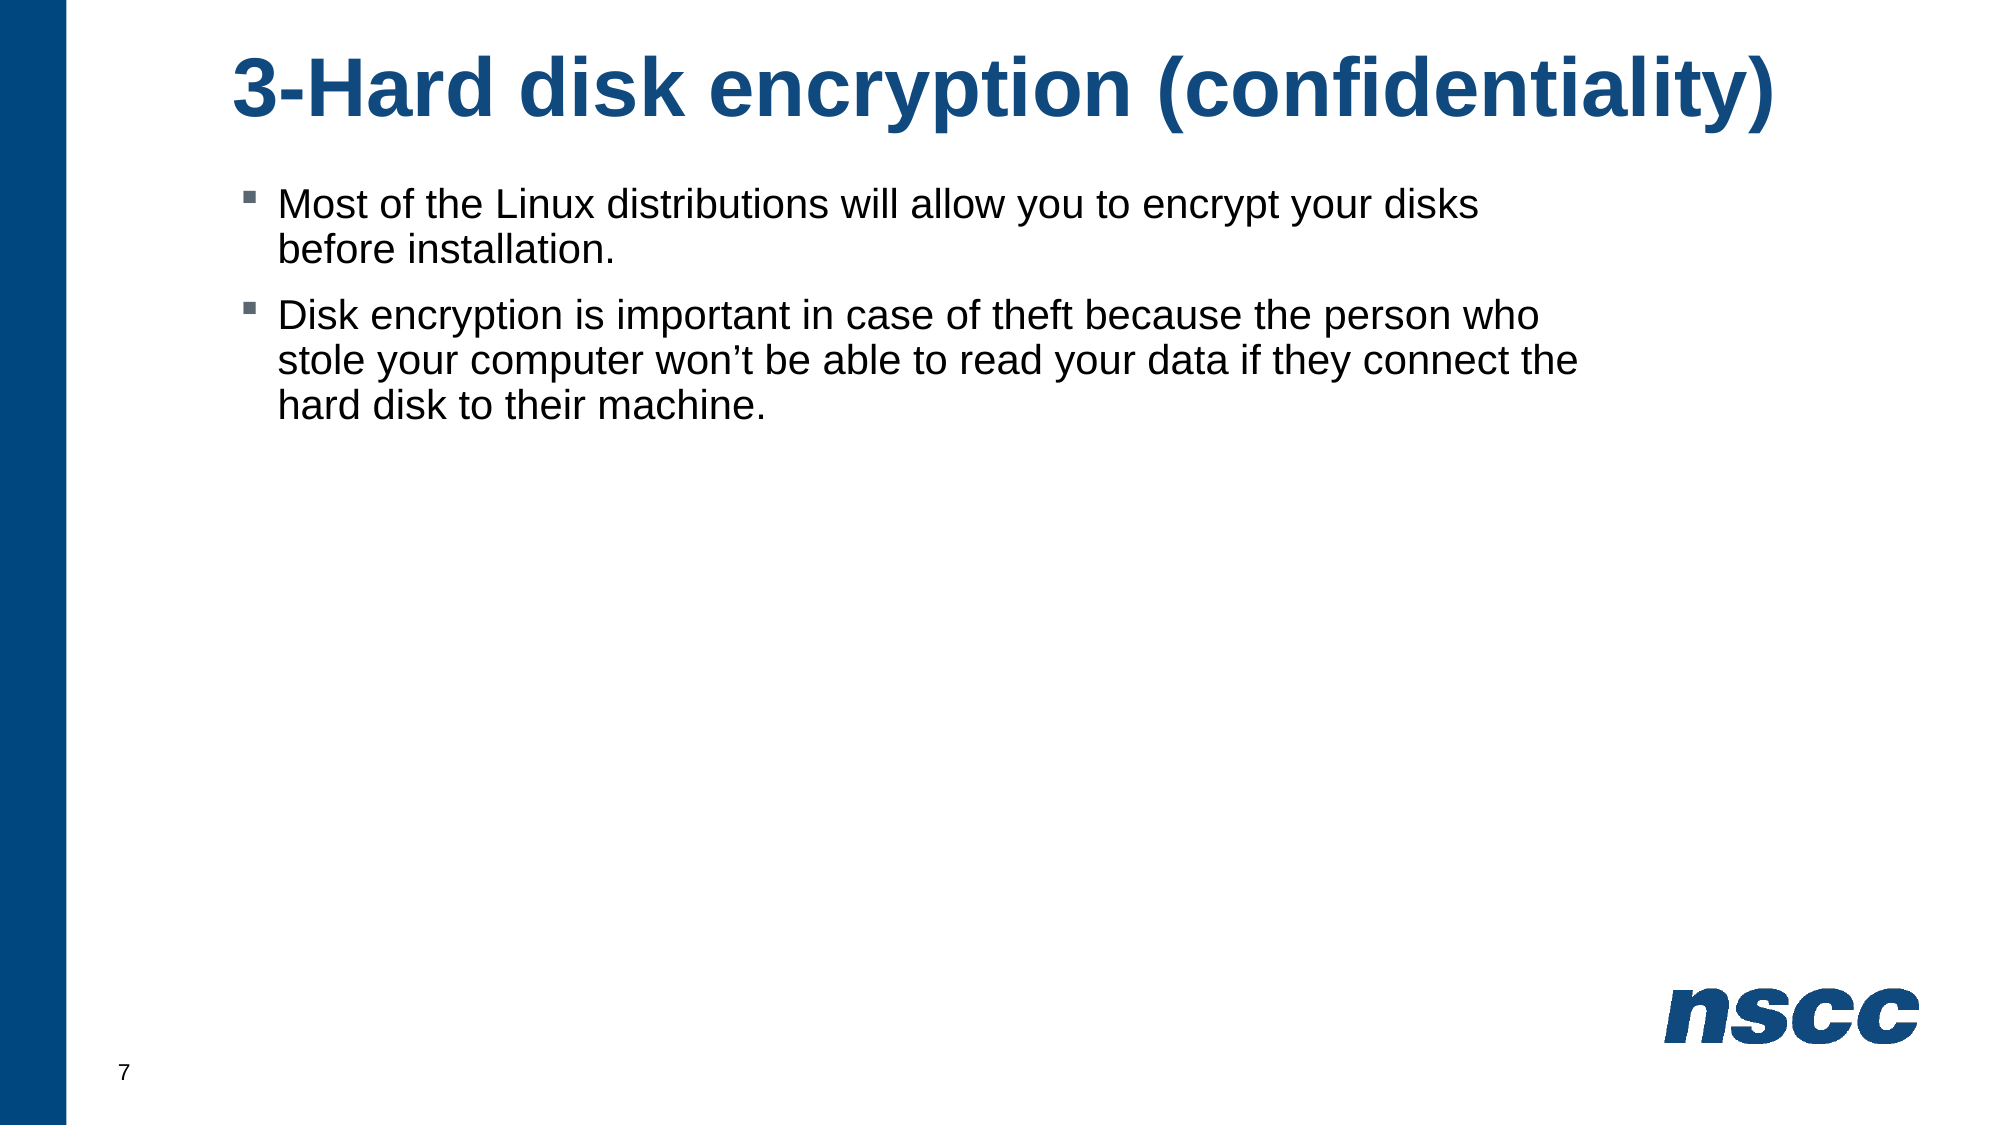

# 3-Hard disk encryption (confidentiality)
Most of the Linux distributions will allow you to encrypt your disks before installation.
Disk encryption is important in case of theft because the person who stole your computer won’t be able to read your data if they connect the hard disk to their machine.

7